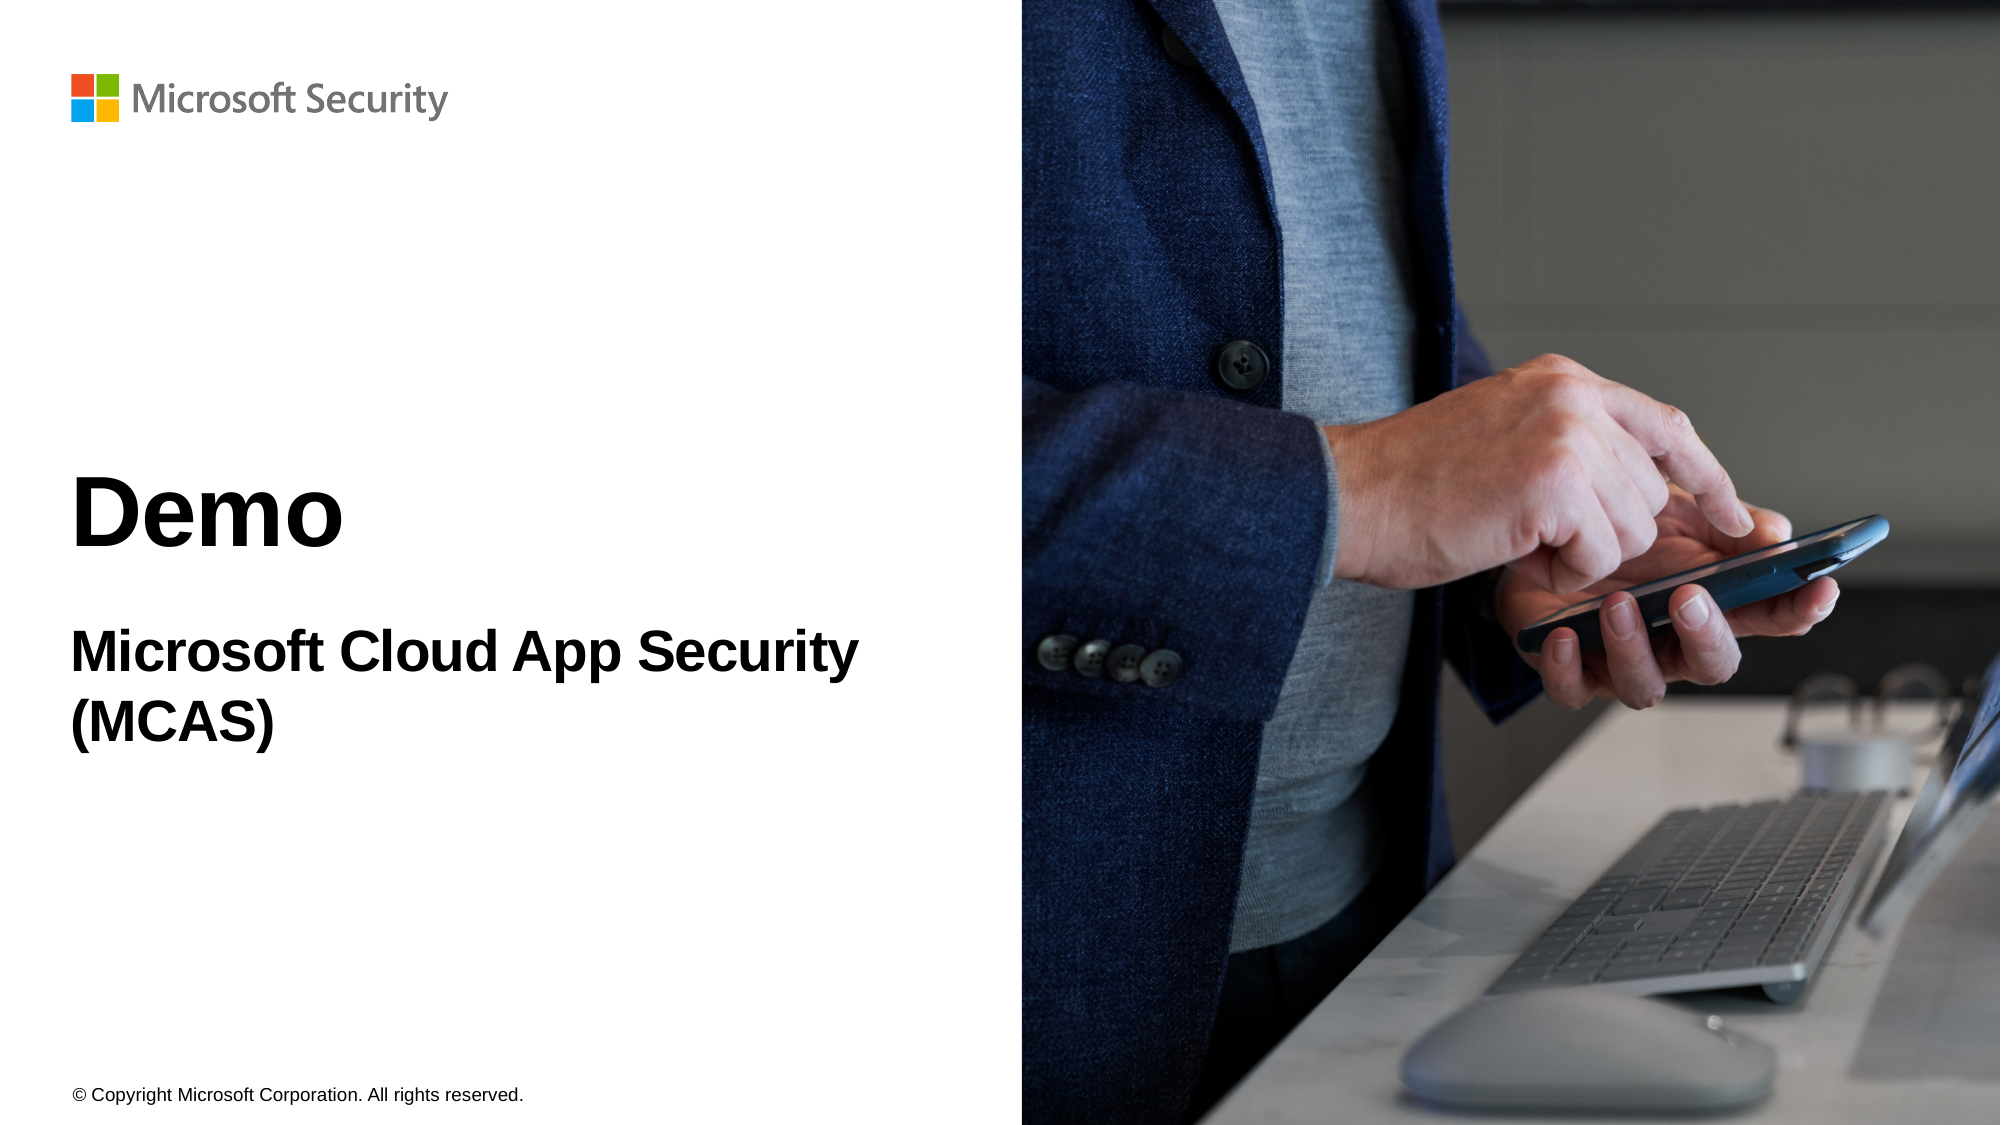

# Demo
Microsoft Cloud App Security (MCAS)